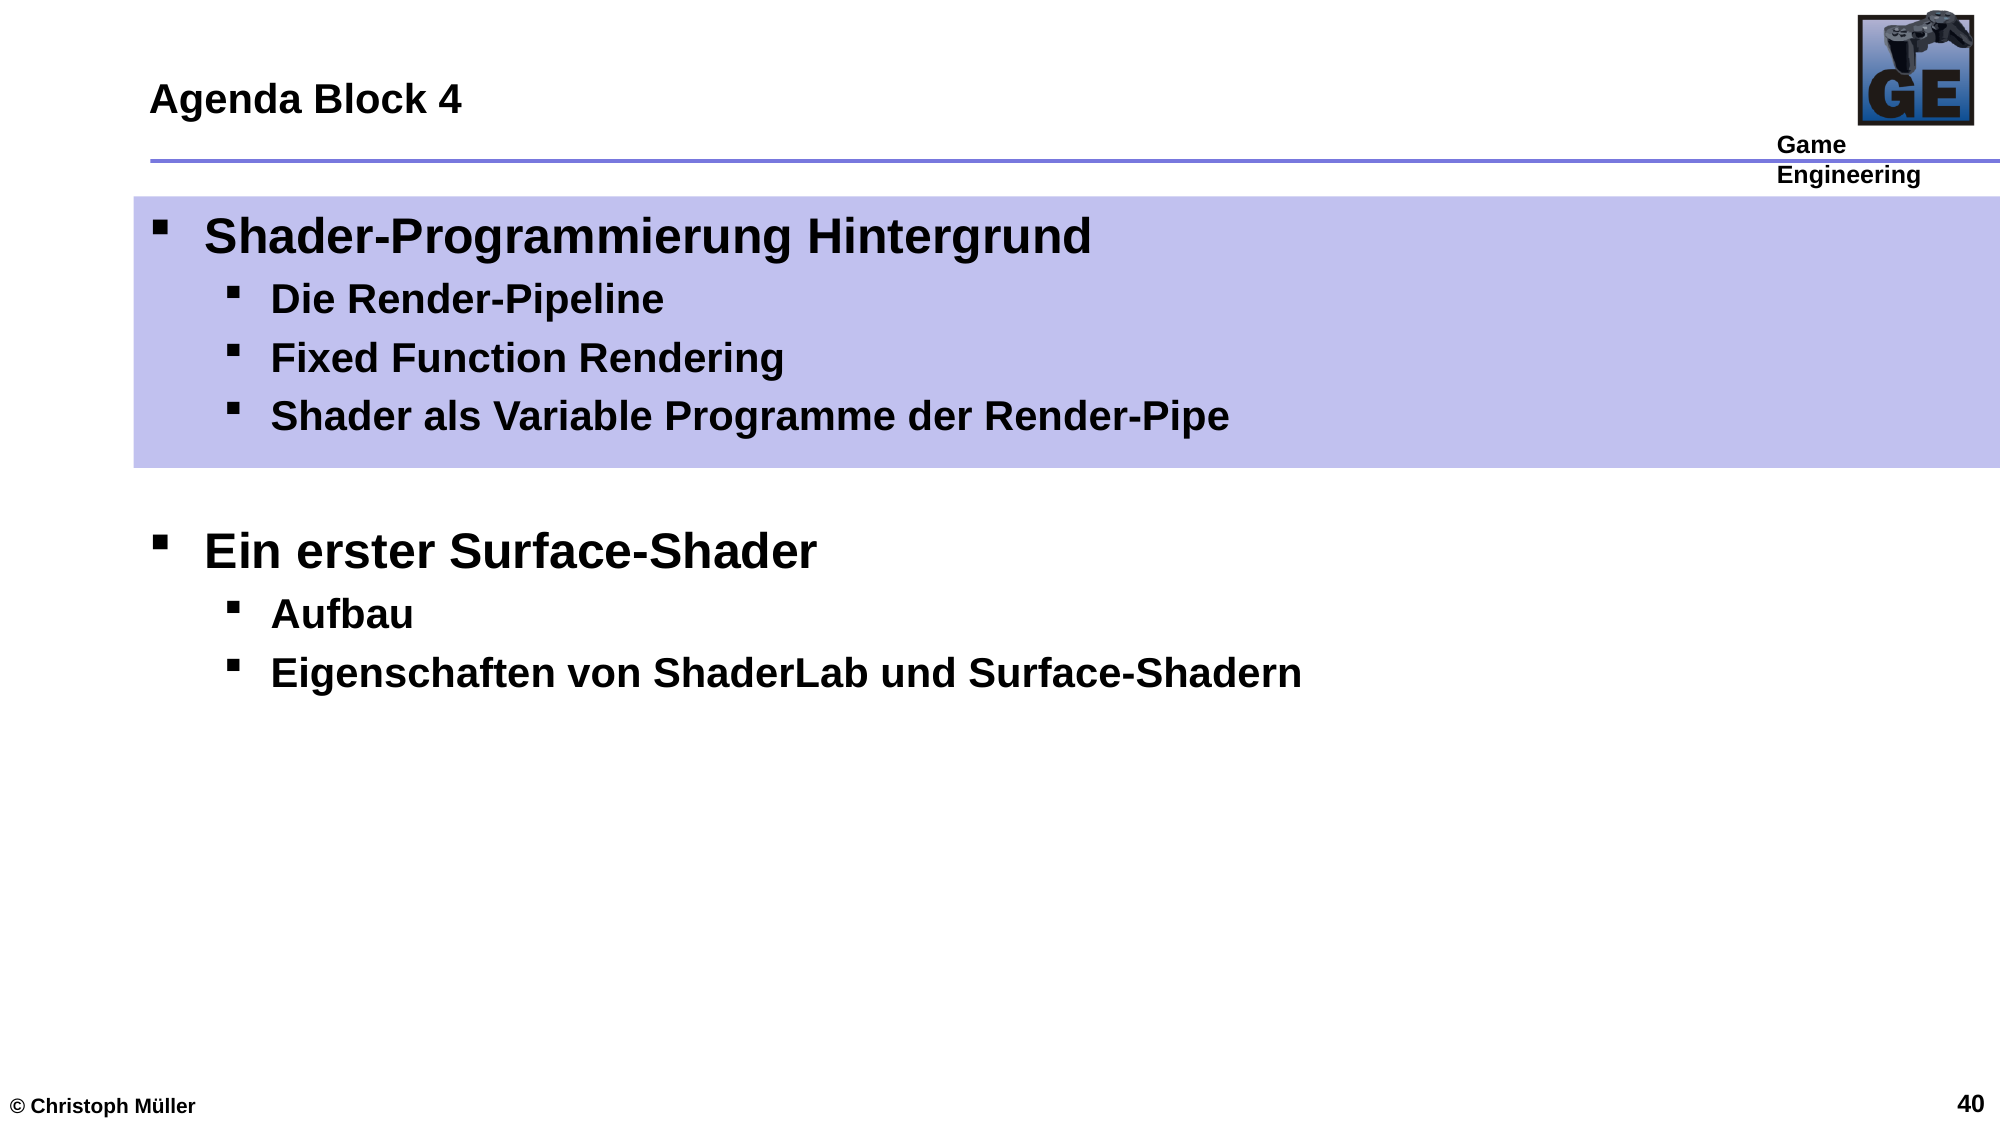

# Agenda Block 4

Shader-Programmierung Hintergrund
Die Render-Pipeline
Fixed Function Rendering
Shader als Variable Programme der Render-Pipe

Ein erster Surface-Shader
Aufbau
Eigenschaften von ShaderLab und Surface-Shadern